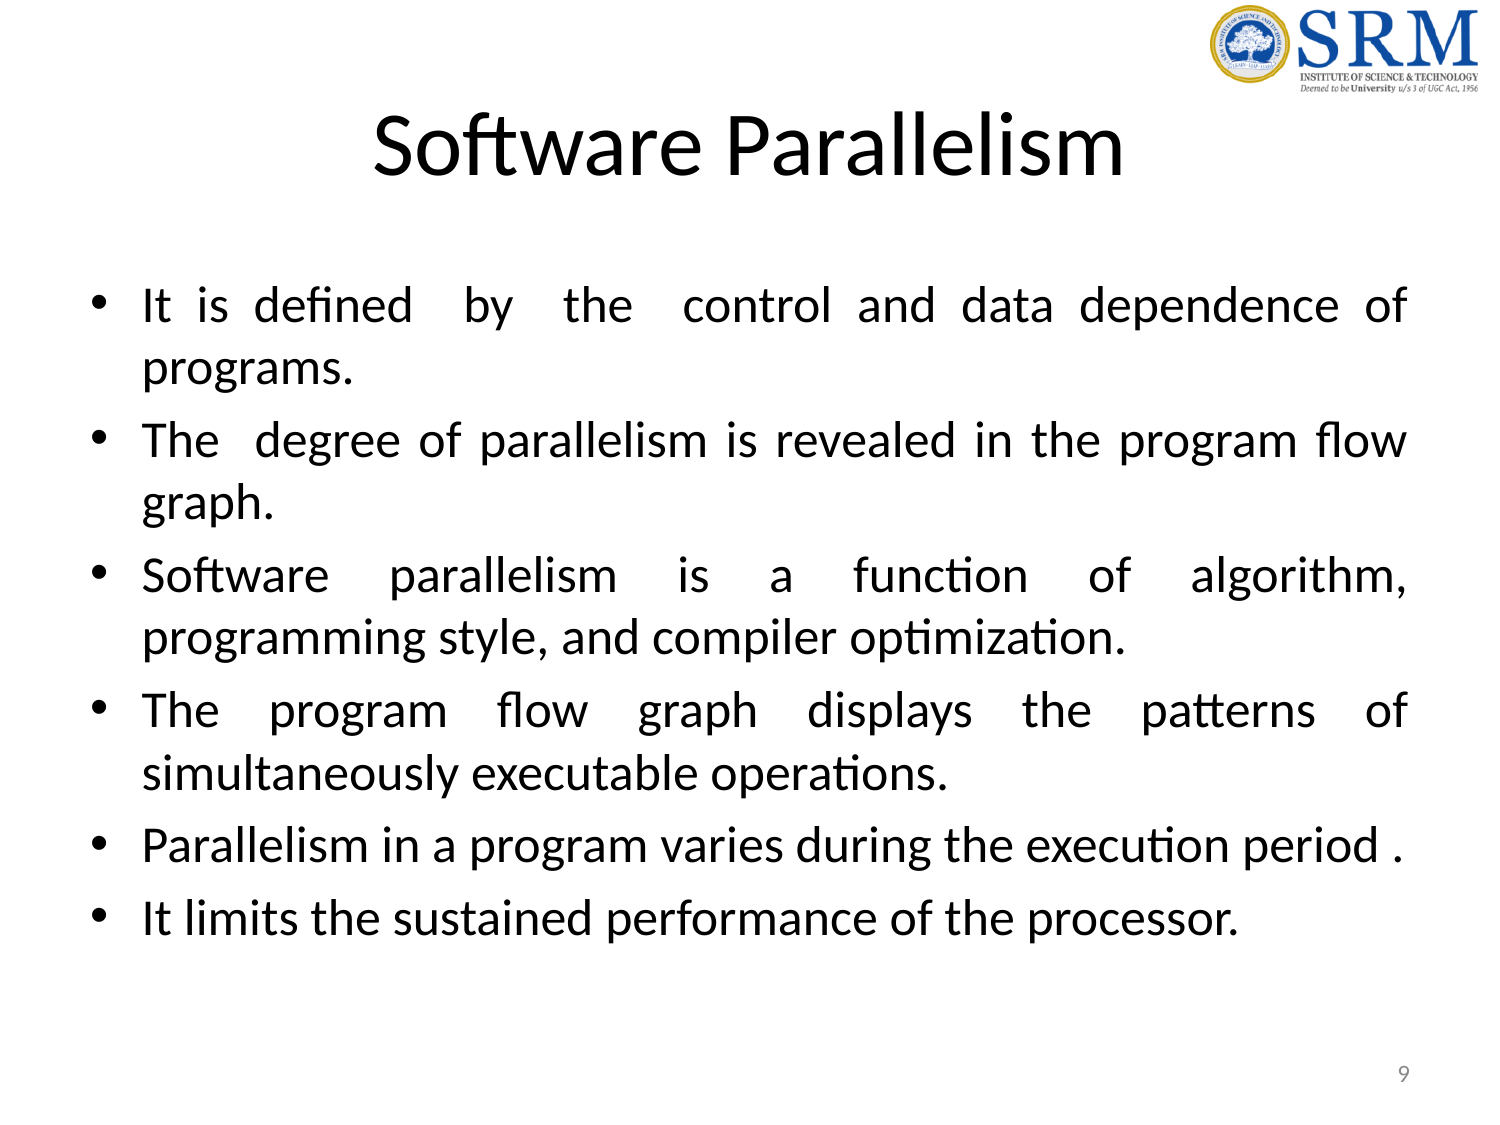

# Software Parallelism
It is defined  by  the  control and data dependence of programs.
The  degree of parallelism is revealed in the program flow graph.
Software parallelism is a function of algorithm, programming style, and compiler optimization.
The program flow graph displays the patterns of simultaneously executable operations.
Parallelism in a program varies during the execution period .
It limits the sustained performance of the processor.
9